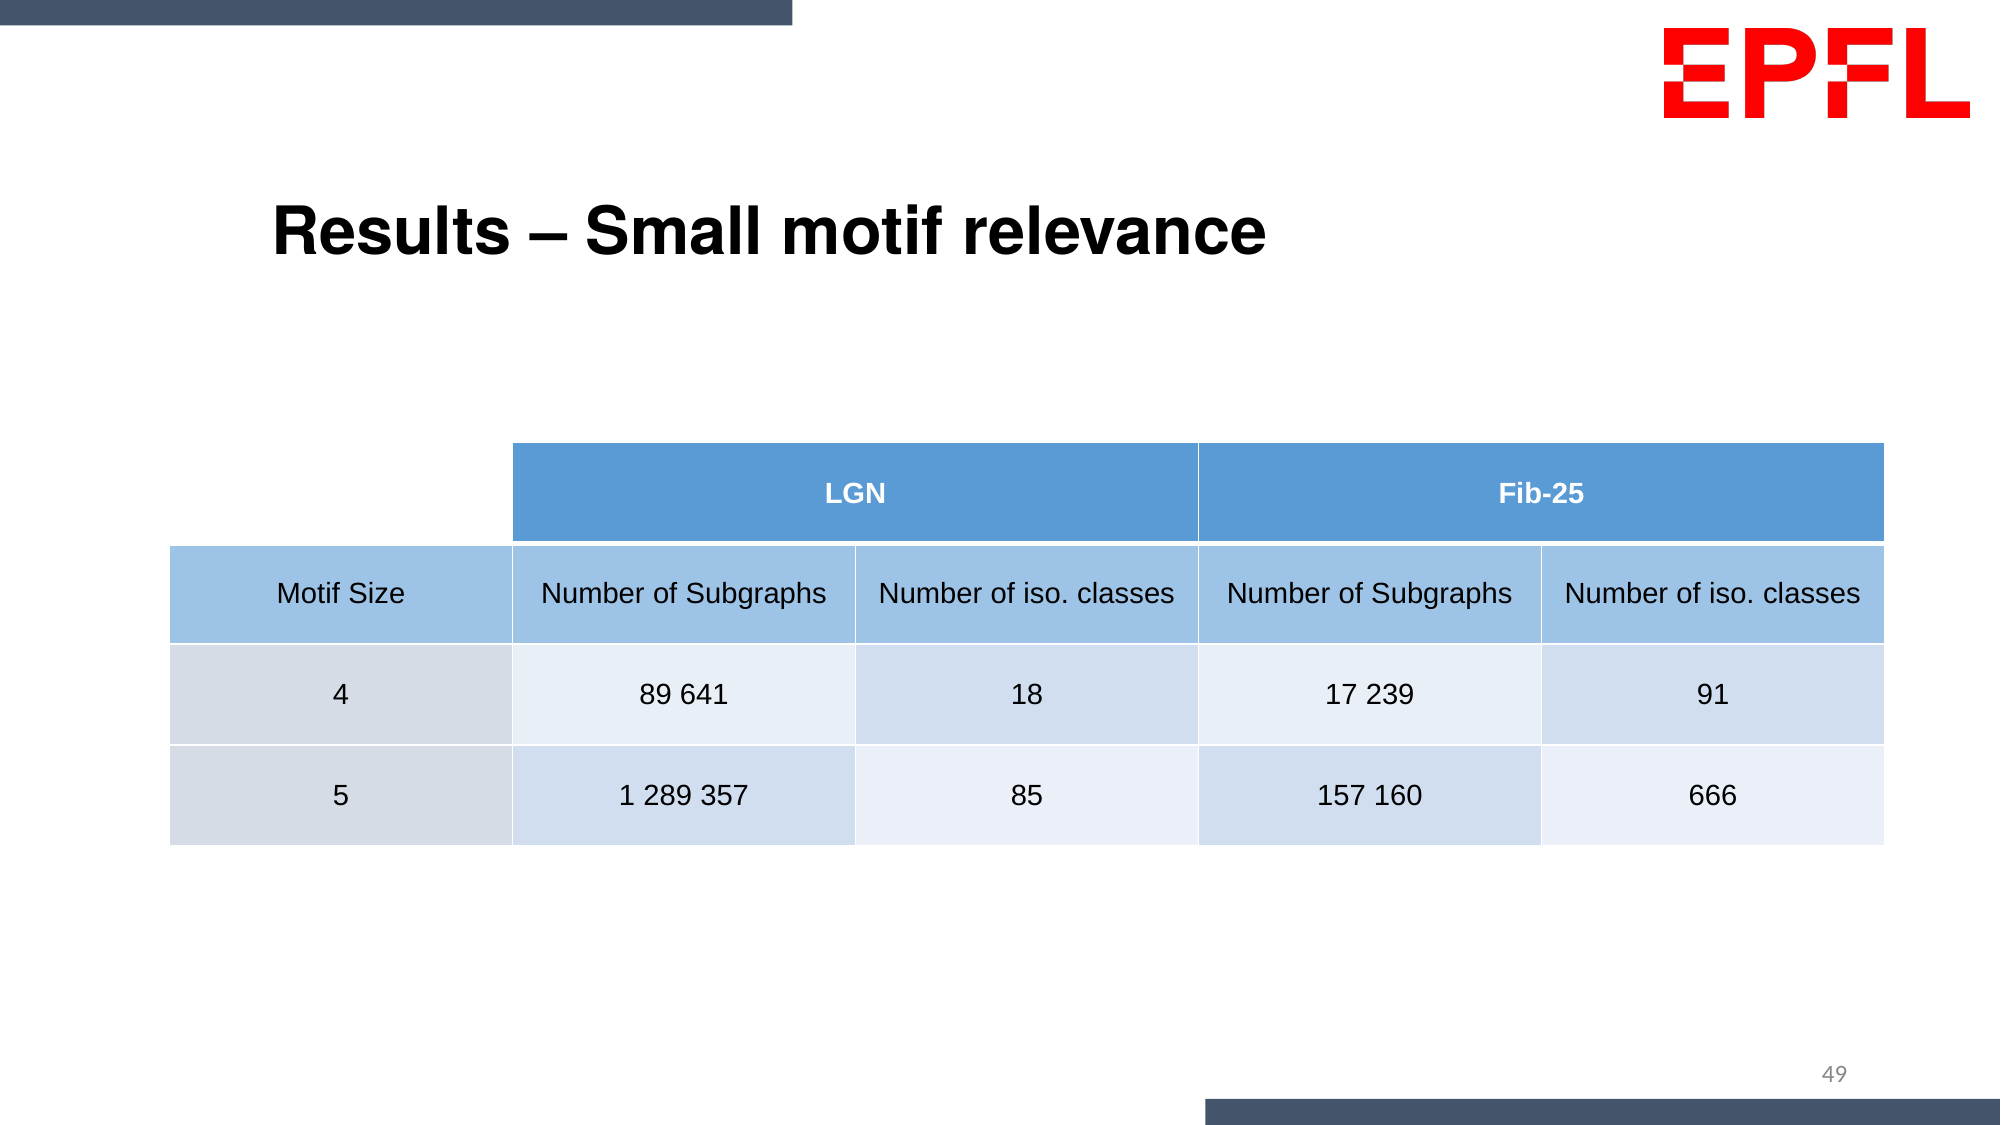

# Results – Small motif relevance
|  | LGN |  | Fib-25 |  |
| --- | --- | --- | --- | --- |
| Motif Size | Number of Subgraphs | Number of iso. classes | Number of Subgraphs | Number of iso. classes |
| 4 | 89 641 | 18 | 17 239 | 91 |
| 5 | 1 289 357 | 85 | 157 160 | 666 |
49